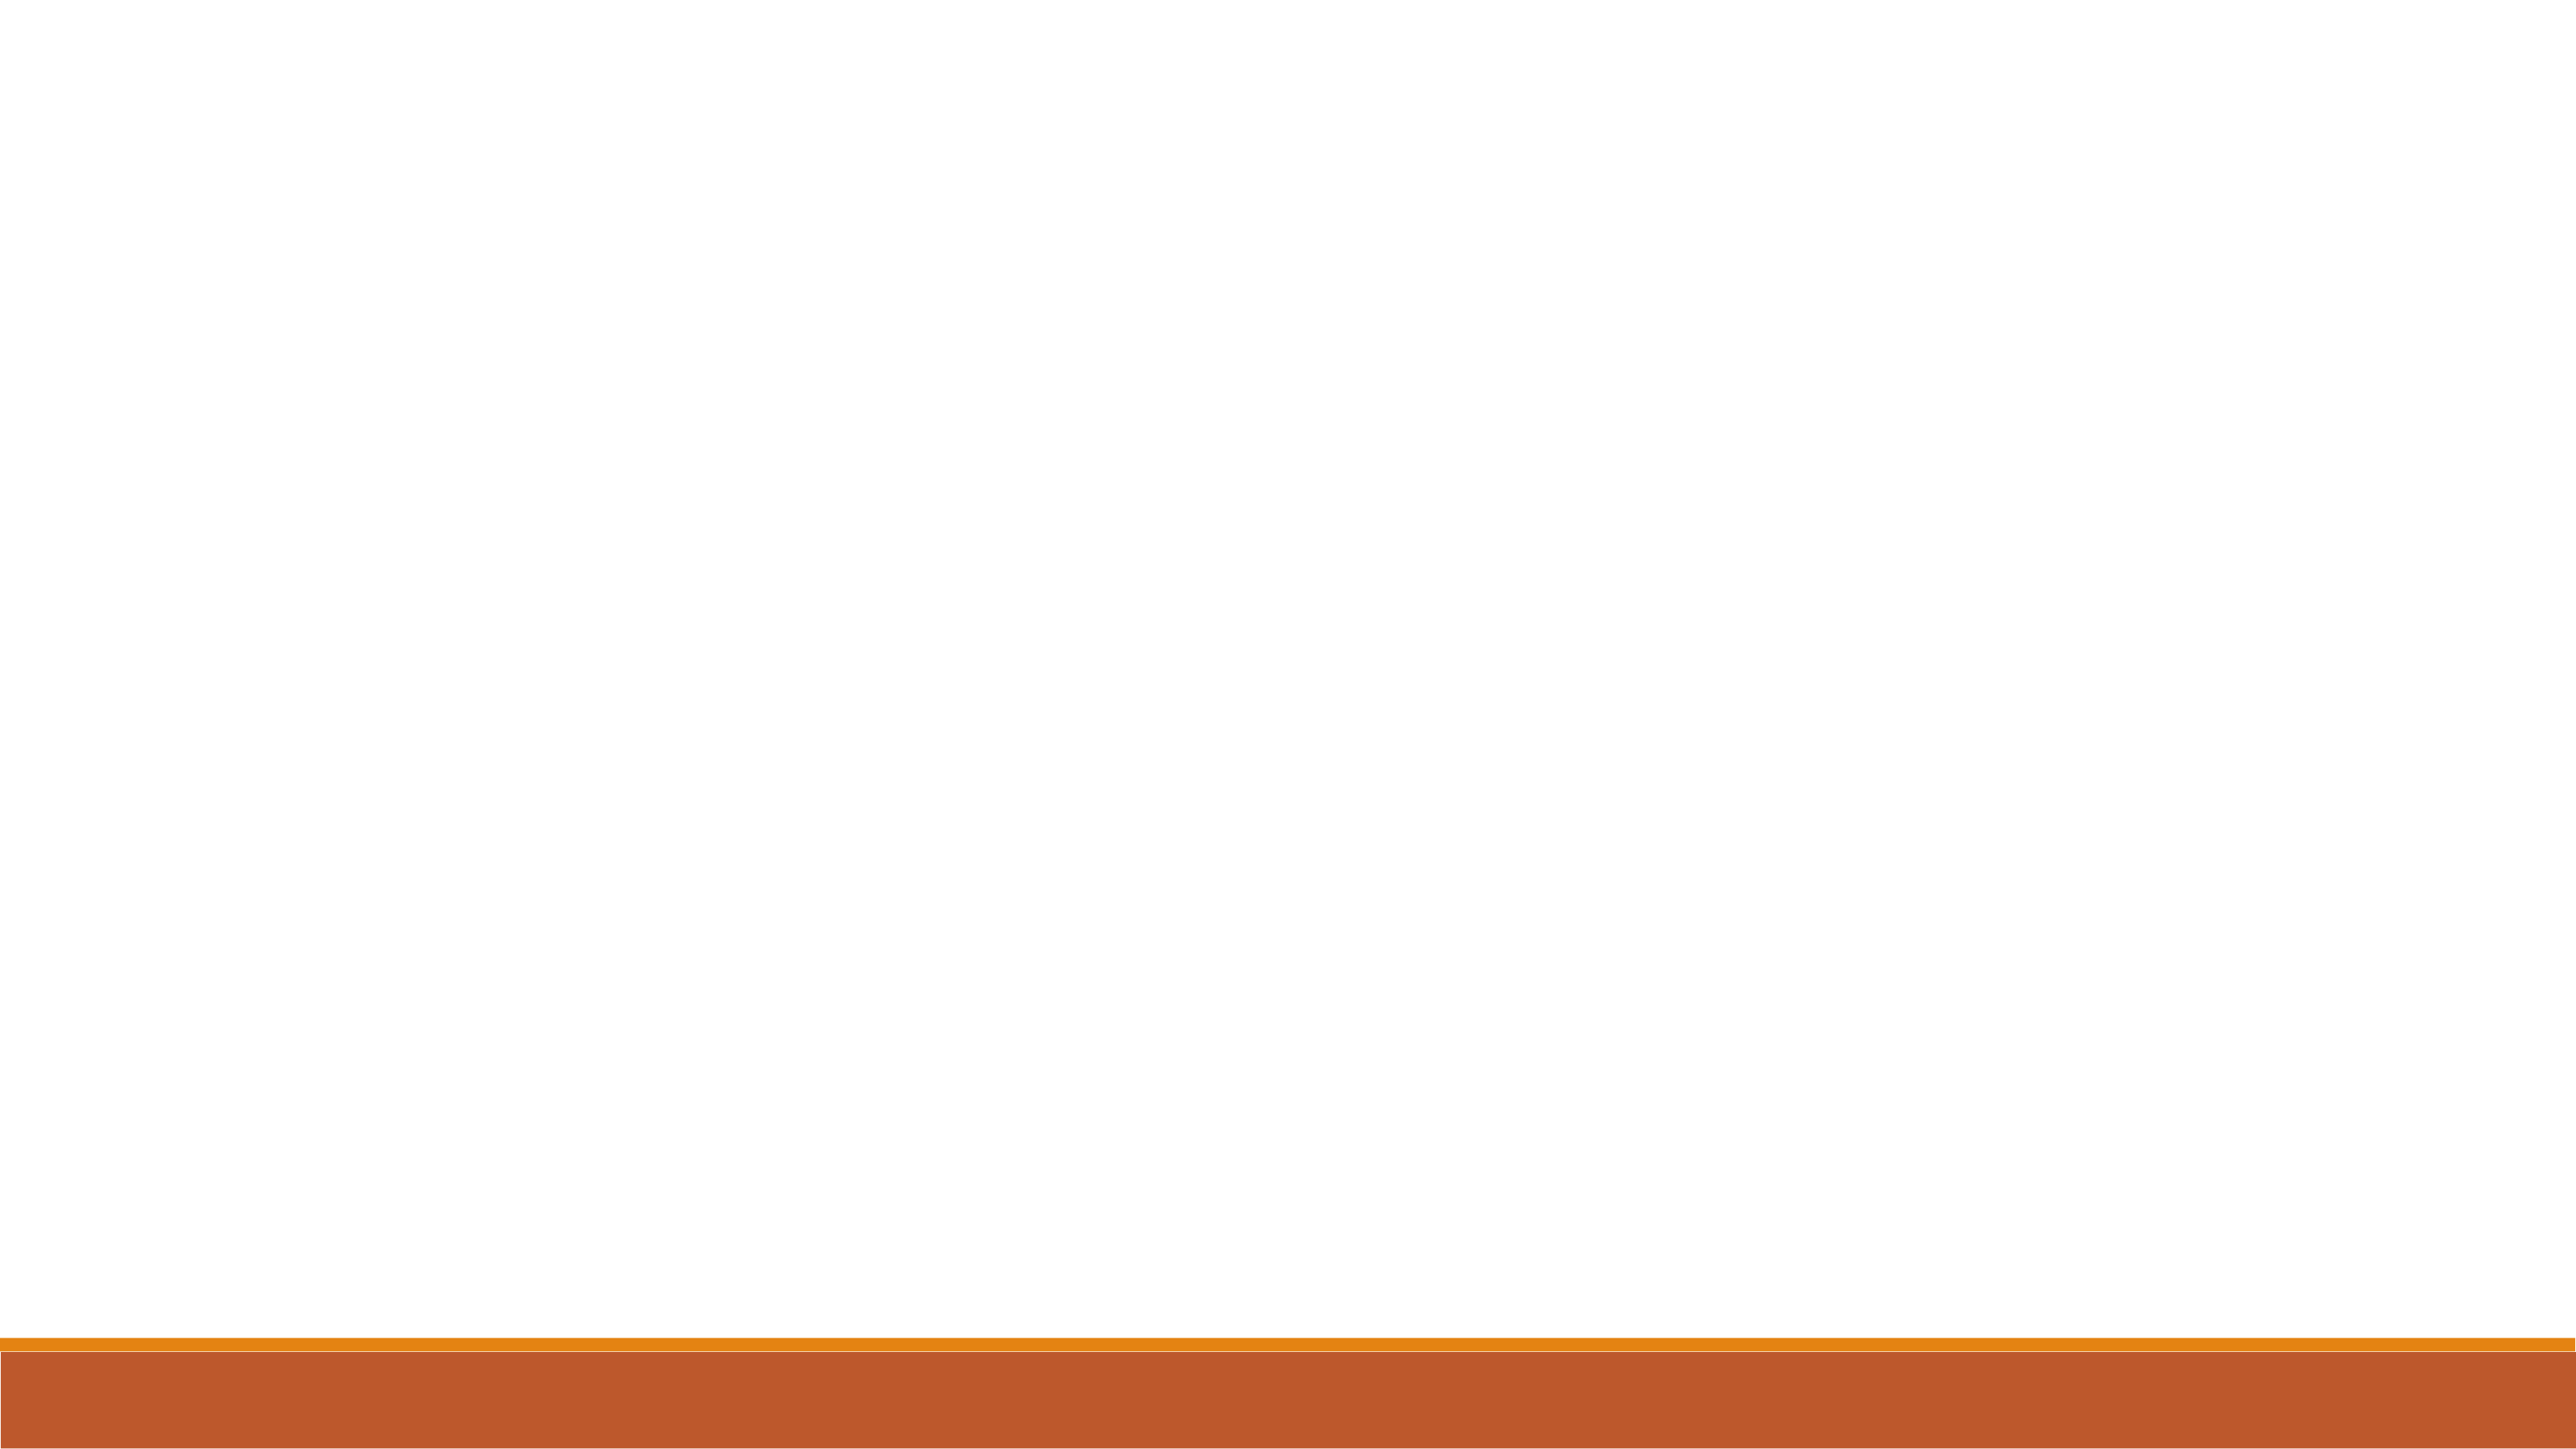

Pulse Width Modulation (PWM)
Pulse: A digital signal that switches between HIGH (on) and LOW (off).
Pulse Width: The amount of time the signal remains HIGH in one cycle.
Duty Cycle: The percentage of time the signal is HIGH within a cycle. A higher duty cycle means the pulse is on for a longer time, and a lower duty cycle means it is on for a shorter time.

Pulse Width Modulation (PWM) is a technique used in electronics to simulate an analog output by rapidly switching a digital signal on and off. The duration for which the signal stays on (called the duty cycle) controls the average power(voltage) delivered to a load, which is used for various applications such as controlling the brightness of an LED, speed of motors and so on.

For example:

A 100% duty cycle means the signal is always HIGH (on) — effectively delivering continuous power.
A 50% duty cycle means the signal is HIGH for half the time and LOW for the other half — delivering average power over time.
A 0% duty cycle means the signal is always LOW (off) — no power is delivered.

The GPIO Pins which support PWM in Arduino have a tilde (~)  symbol